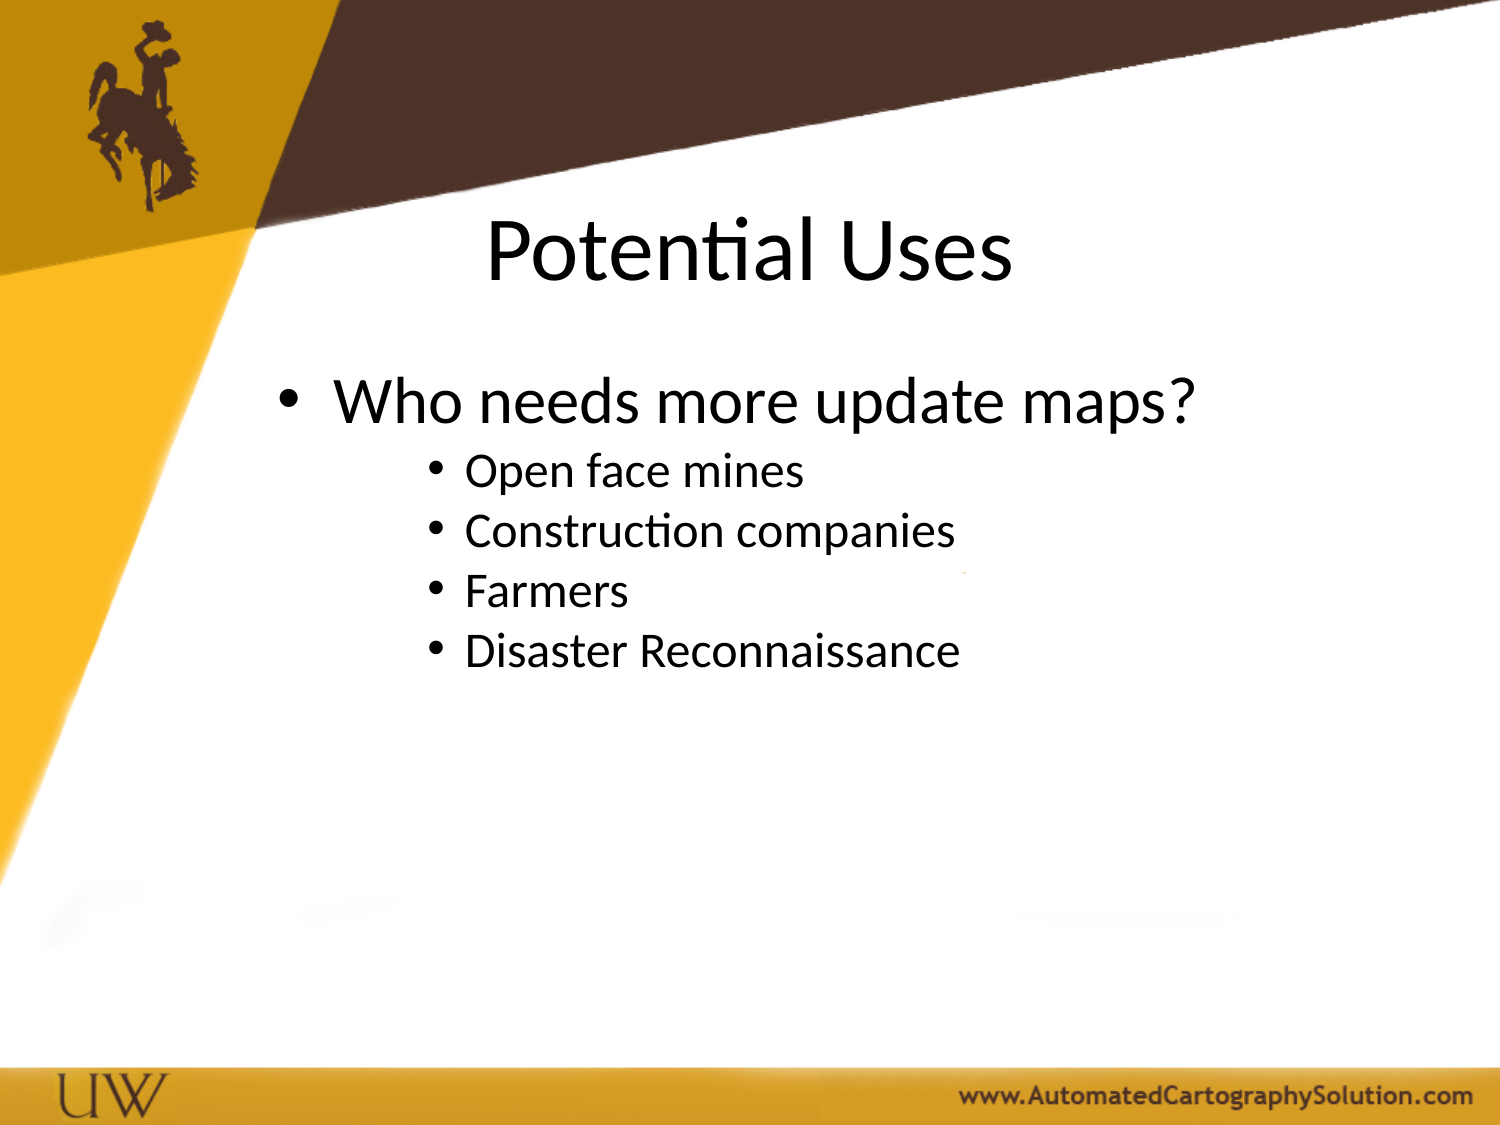

Potential Uses
Who needs more update maps?
Open face mines
Construction companies
Farmers
Disaster Reconnaissance